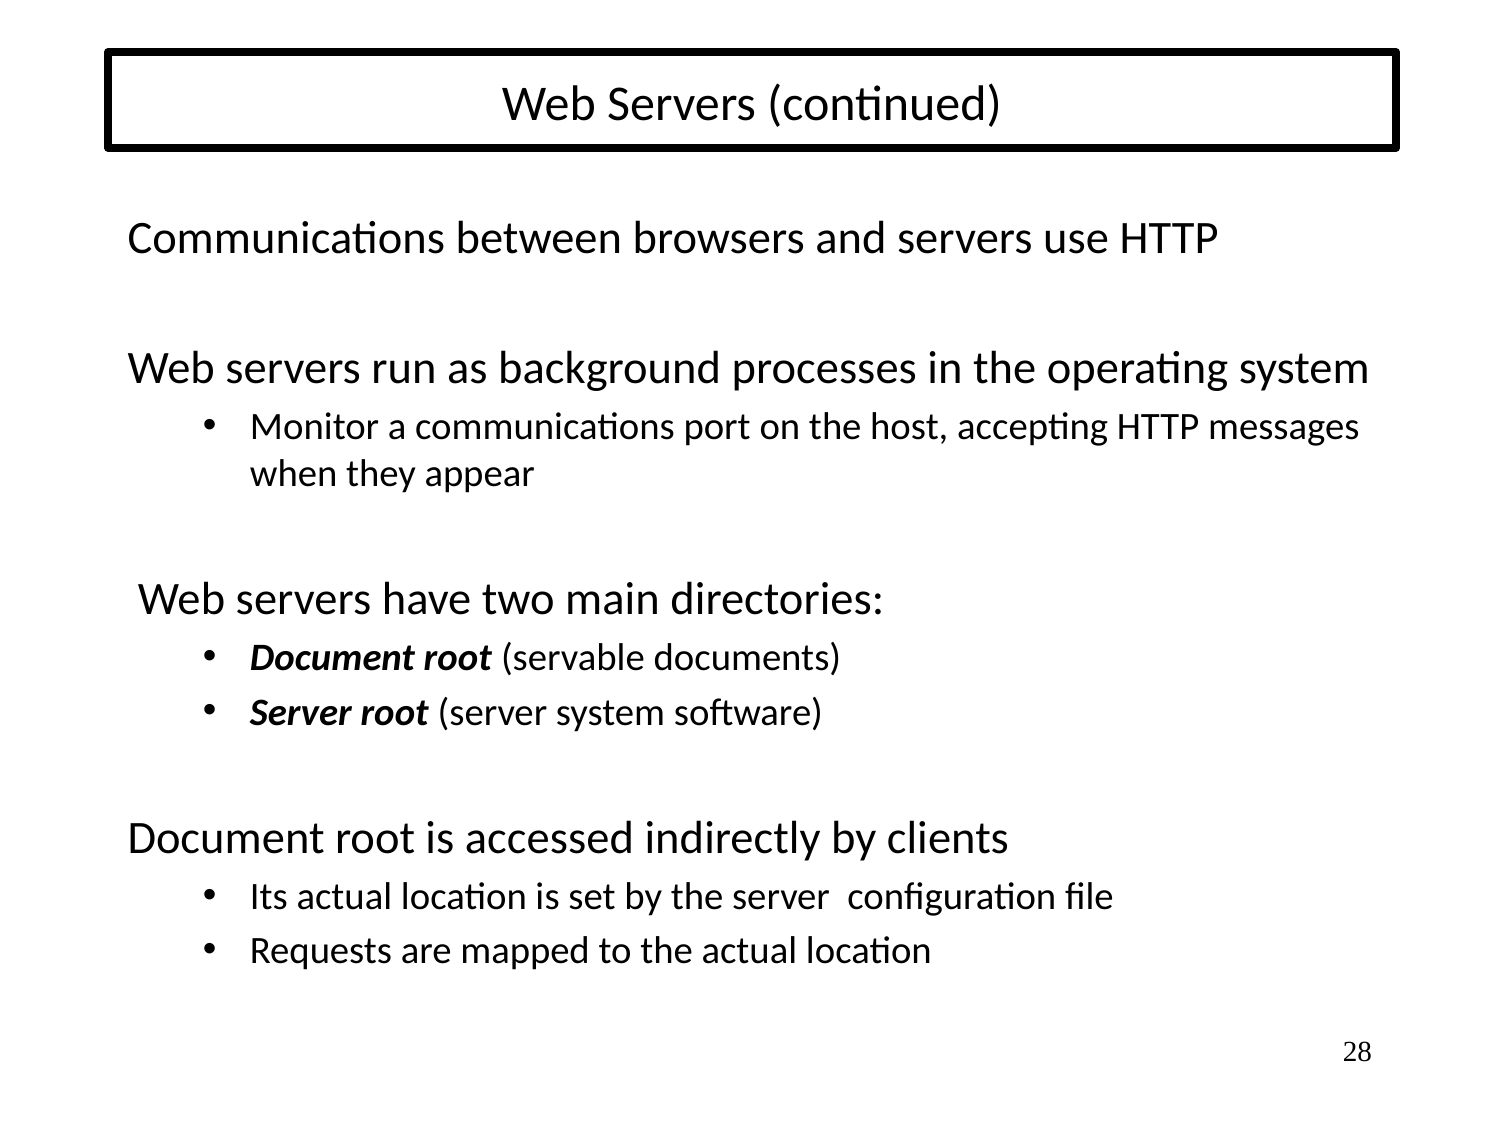

# Web Servers (continued)
Communications between browsers and servers use HTTP

Web servers run as background processes in the operating system
Monitor a communications port on the host, accepting HTTP messages when they appear

 Web servers have two main directories:
Document root (servable documents)
Server root (server system software)

Document root is accessed indirectly by clients
Its actual location is set by the server  configuration file
Requests are mapped to the actual location

28